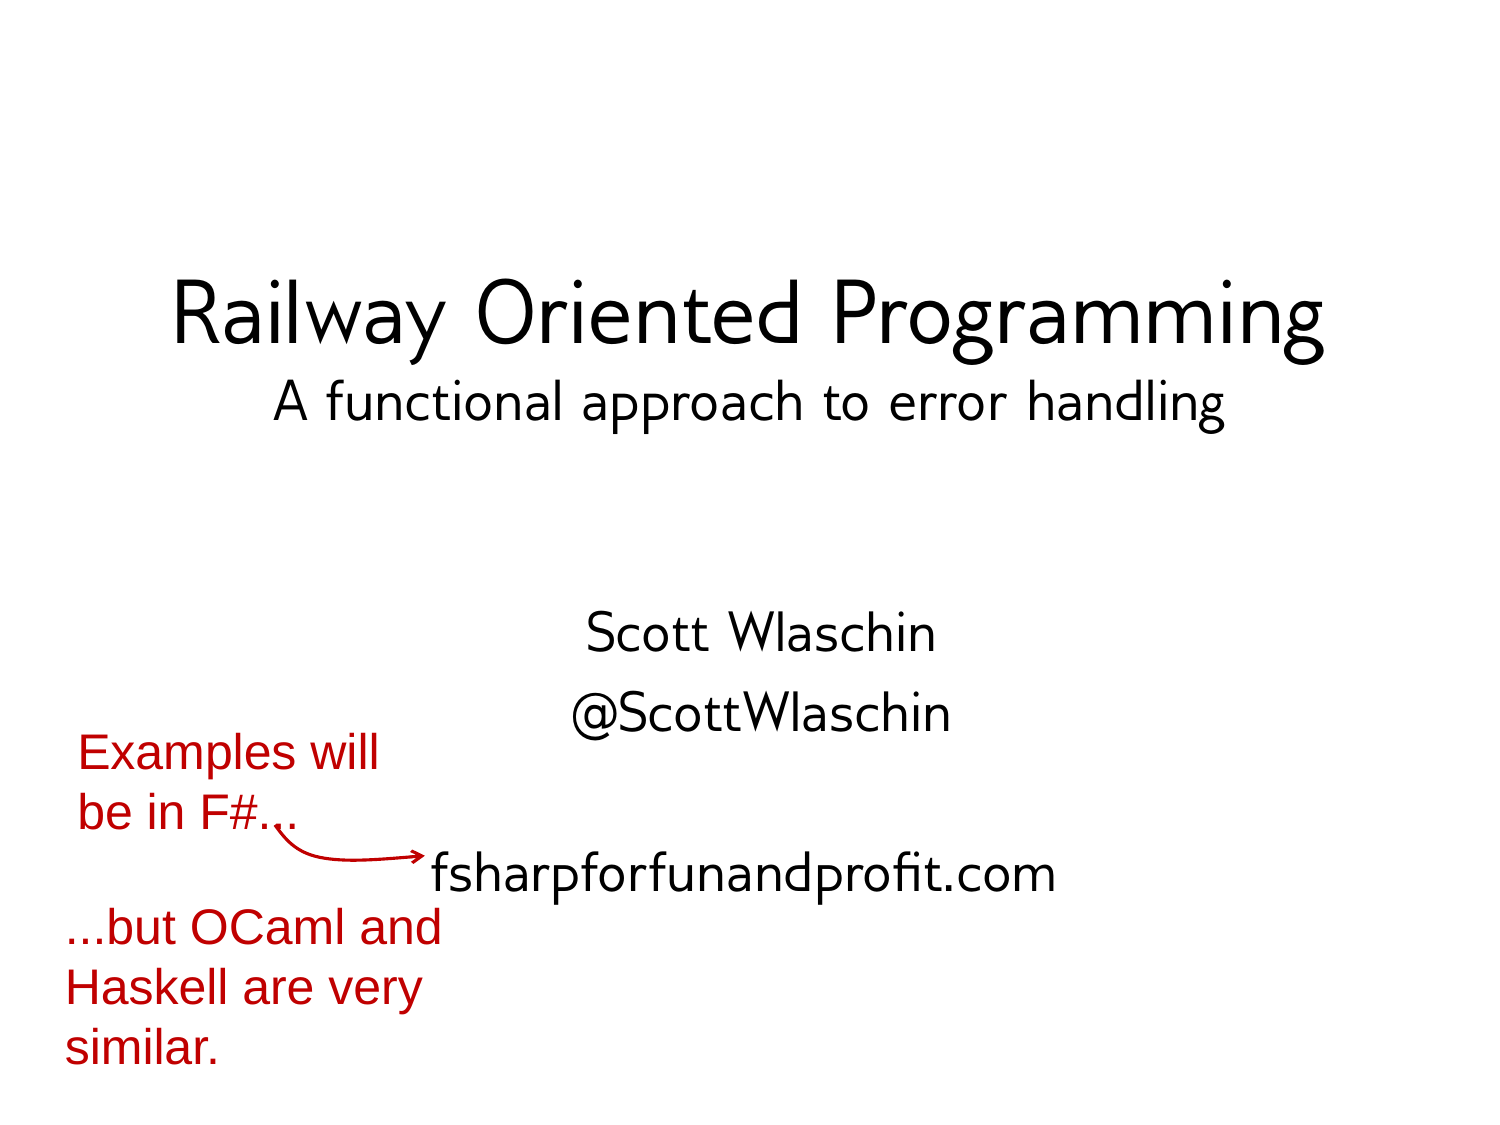

# Railway Oriented Programming A functional approach to error handling
Scott Wlaschin
@ScottWlaschin

fsharpforfunandprofit.com

Examples will be in F#...

...but OCaml and Haskell are very similar.